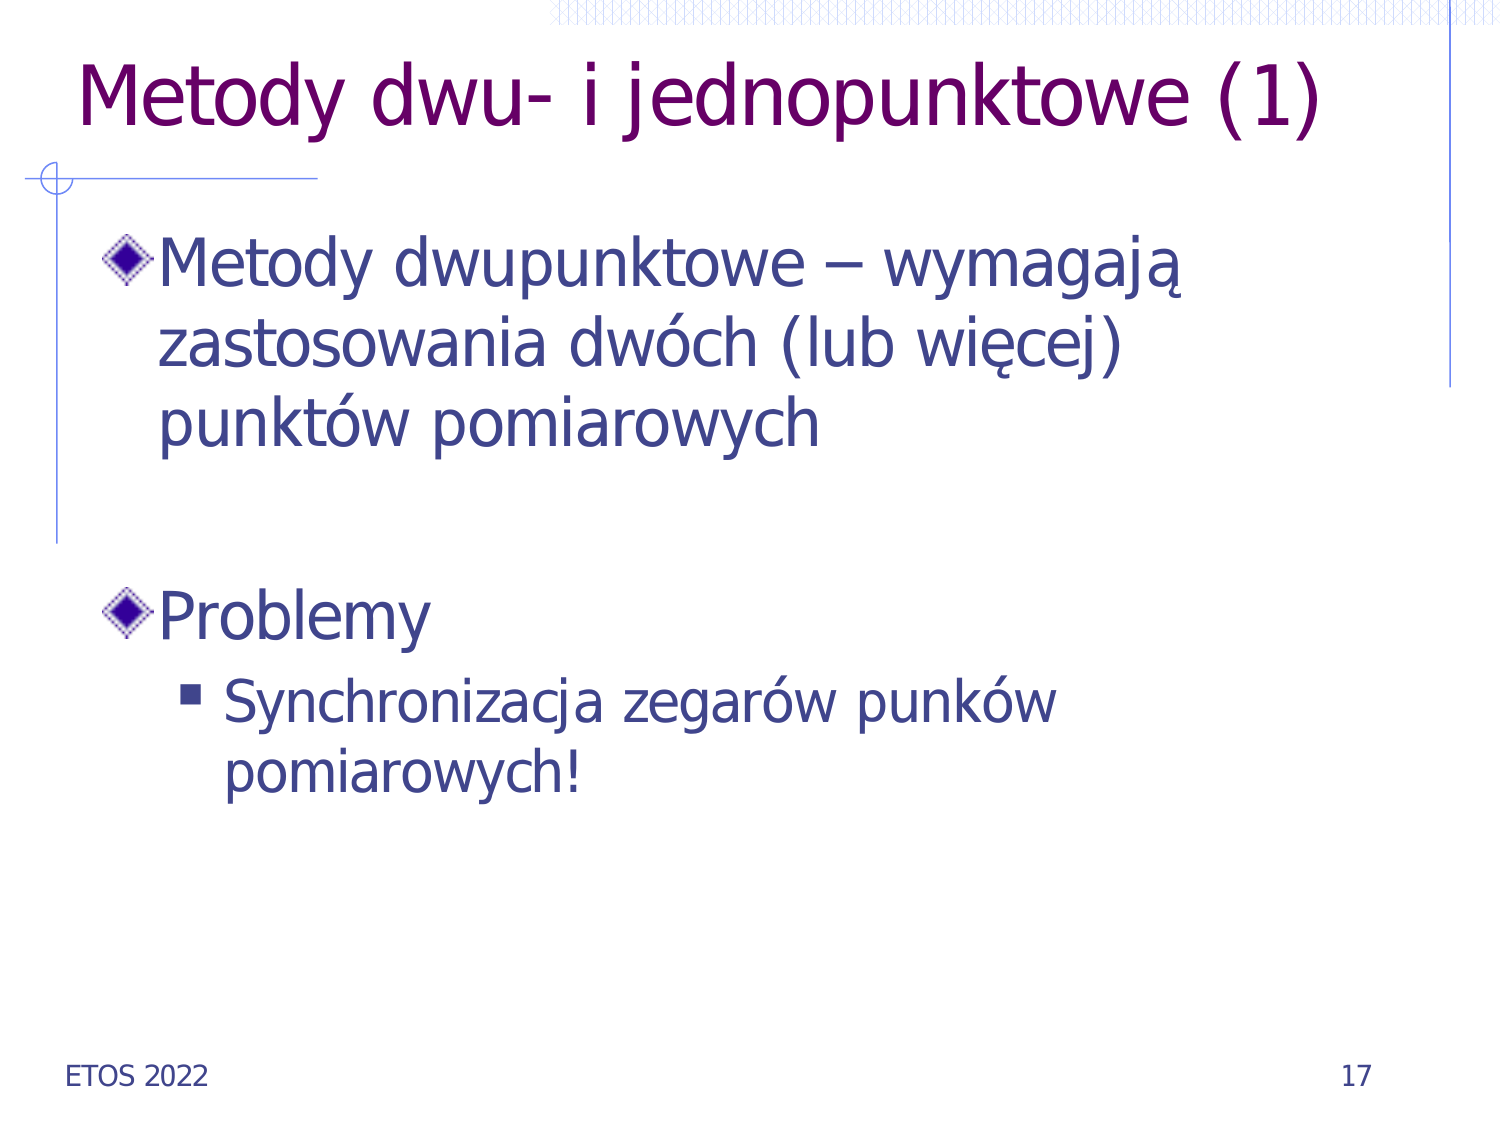

# Metody dwu- i jednopunktowe (1)
Metody dwupunktowe – wymagają zastosowania dwóch (lub więcej) punktów pomiarowych

Problemy
Synchronizacja zegarów punków pomiarowych!
ETOS 2022
17